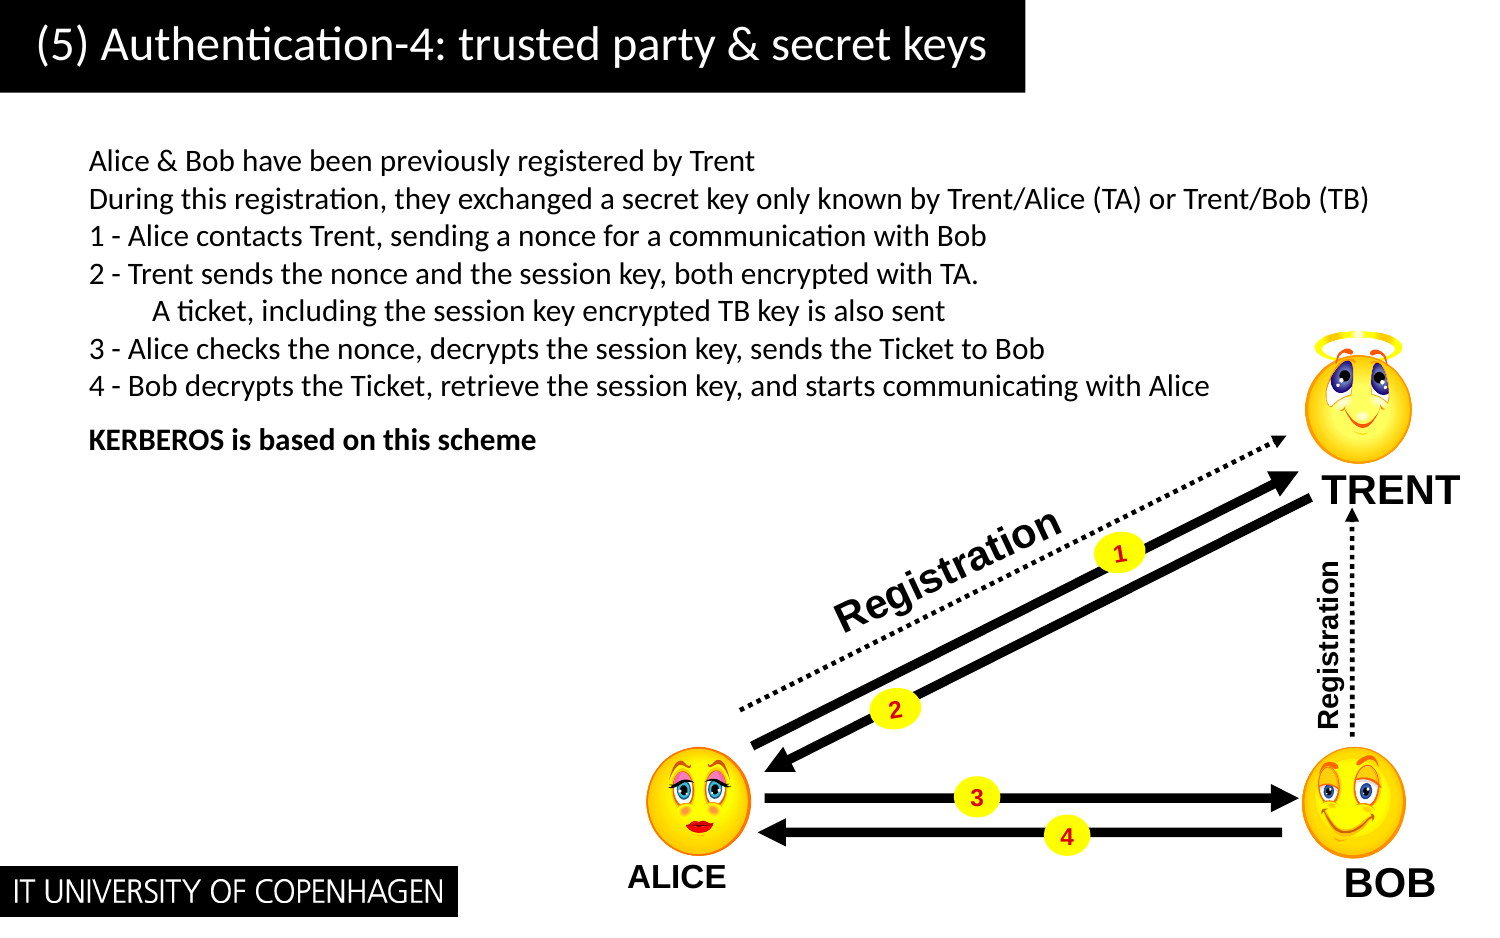

# (5) Authentication-4: trusted party & secret keys
Alice & Bob have been previously registered by Trent
During this registration, they exchanged a secret key only known by Trent/Alice (TA) or Trent/Bob (TB)
1 - Alice contacts Trent, sending a nonce for a communication with Bob
2 - Trent sends the nonce and the session key, both encrypted with TA.
 A ticket, including the session key encrypted TB key is also sent
3 - Alice checks the nonce, decrypts the session key, sends the Ticket to Bob
4 - Bob decrypts the Ticket, retrieve the session key, and starts communicating with Alice

KERBEROS is based on this scheme

TRENT

Registration

1
2

Registration

ALICE

BOB
3

4